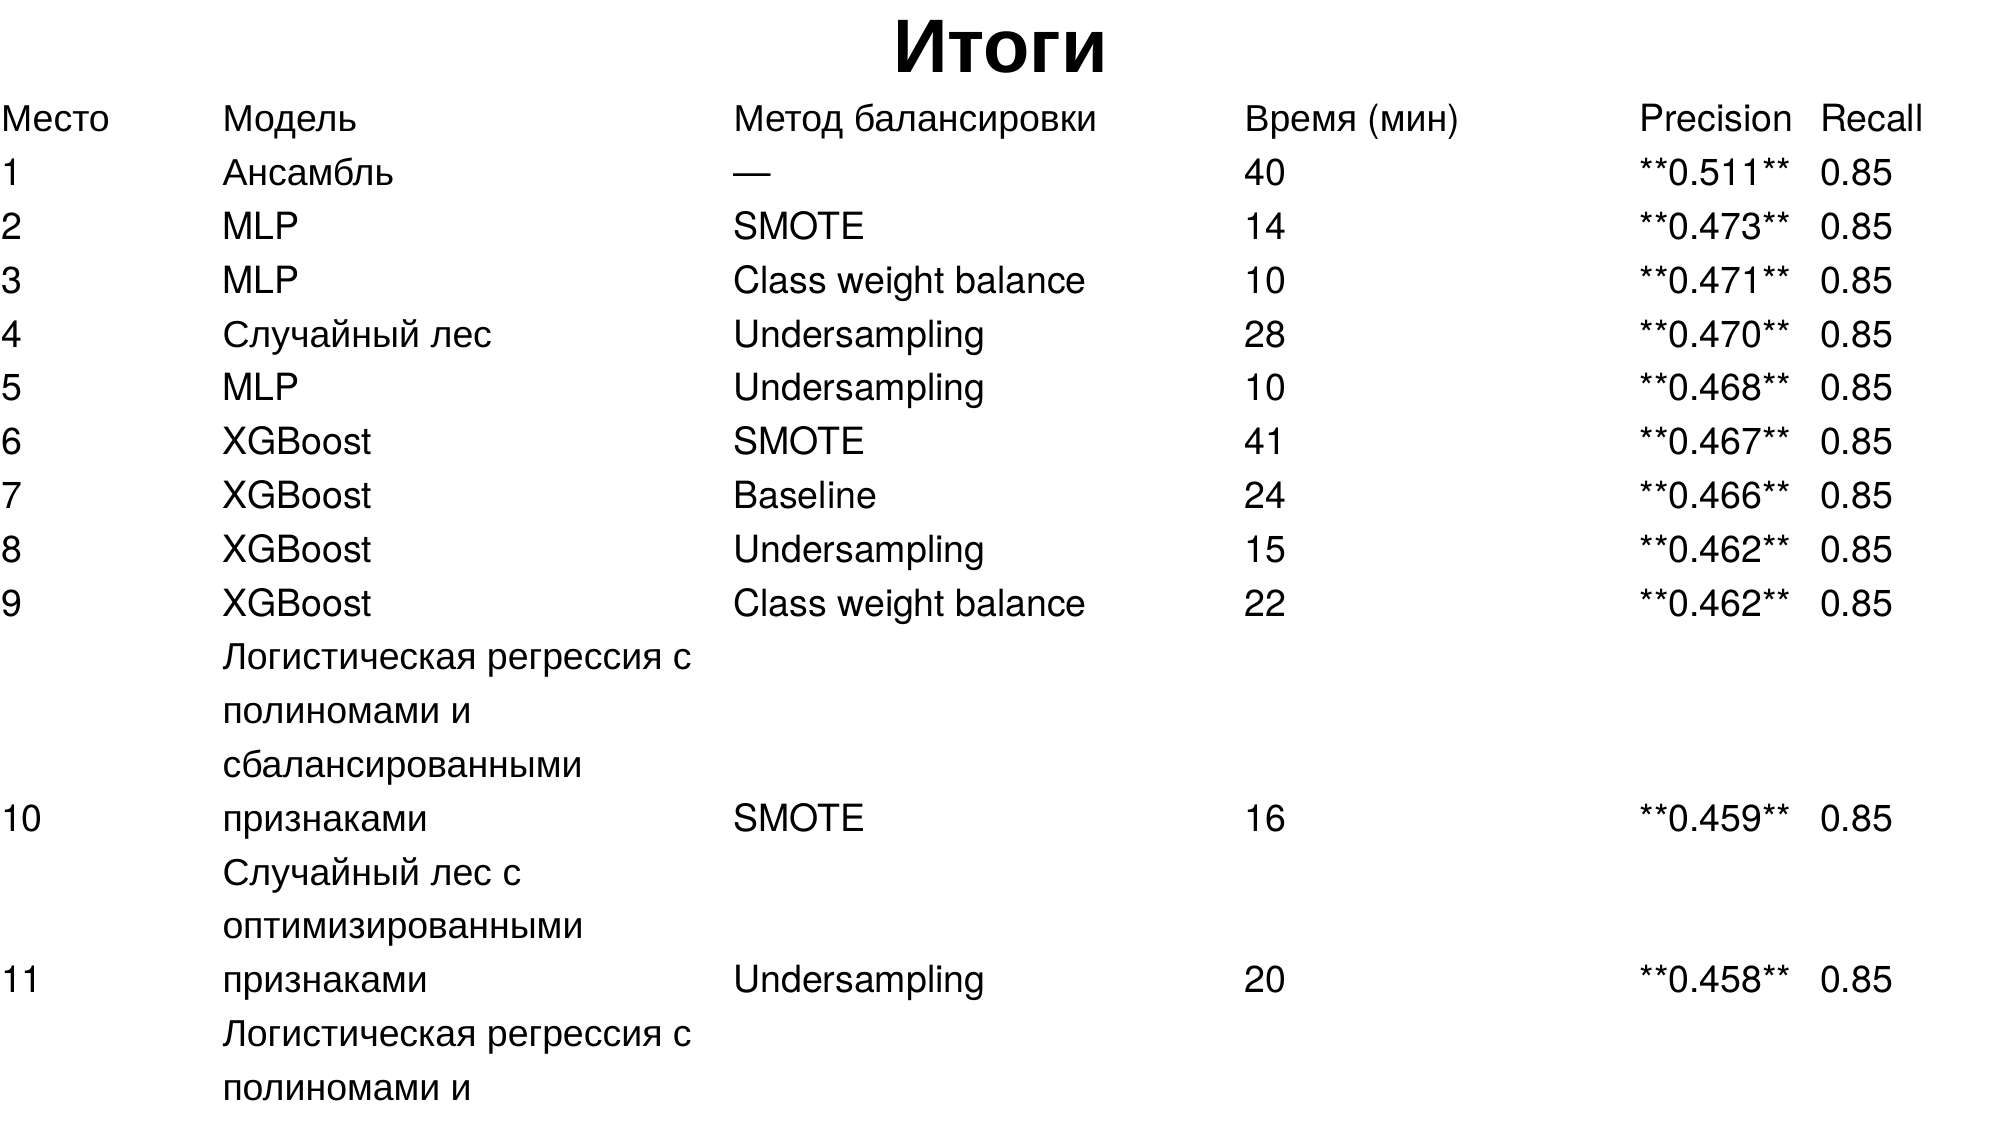

# Итоги
| Место | Модель | Метод балансировки | Время (мин) | Precision | Recall |
| --- | --- | --- | --- | --- | --- |
| 1 | Ансамбль | — | 40 | \*\*0.511\*\* | 0.85 |
| 2 | MLP | SMOTE | 14 | \*\*0.473\*\* | 0.85 |
| 3 | MLP | Class weight balance | 10 | \*\*0.471\*\* | 0.85 |
| 4 | Случайный лес | Undersampling | 28 | \*\*0.470\*\* | 0.85 |
| 5 | MLP | Undersampling | 10 | \*\*0.468\*\* | 0.85 |
| 6 | XGBoost | SMOTE | 41 | \*\*0.467\*\* | 0.85 |
| 7 | XGBoost | Baseline | 24 | \*\*0.466\*\* | 0.85 |
| 8 | XGBoost | Undersampling | 15 | \*\*0.462\*\* | 0.85 |
| 9 | XGBoost | Class weight balance | 22 | \*\*0.462\*\* | 0.85 |
| 10 | Логистическая регрессия с полиномами и сбалансированными признаками | SMOTE | 16 | \*\*0.459\*\* | 0.85 |
| 11 | Случайный лес с оптимизированными признаками | Undersampling | 20 | \*\*0.458\*\* | 0.85 |
| 12 | Логистическая регрессия с полиномами и сбалансированными признаками | Class weight balance | 11 | \*\*0.456\*\* | 0.85 |
| 13 | Логистическая регрессия с полиномами и сбалансированными признаками | ADASYN | 18 | \*\*0.455\*\* | 0.85 |
| 14 | Случайный лес с оптимизированными признаками | Class weight balance | 28 | \*\*0.441\*\* | 0.85 |
| 15 | Случайный лес | Class weight balance | 50 | \*\*0.439\*\* | 0.85 |